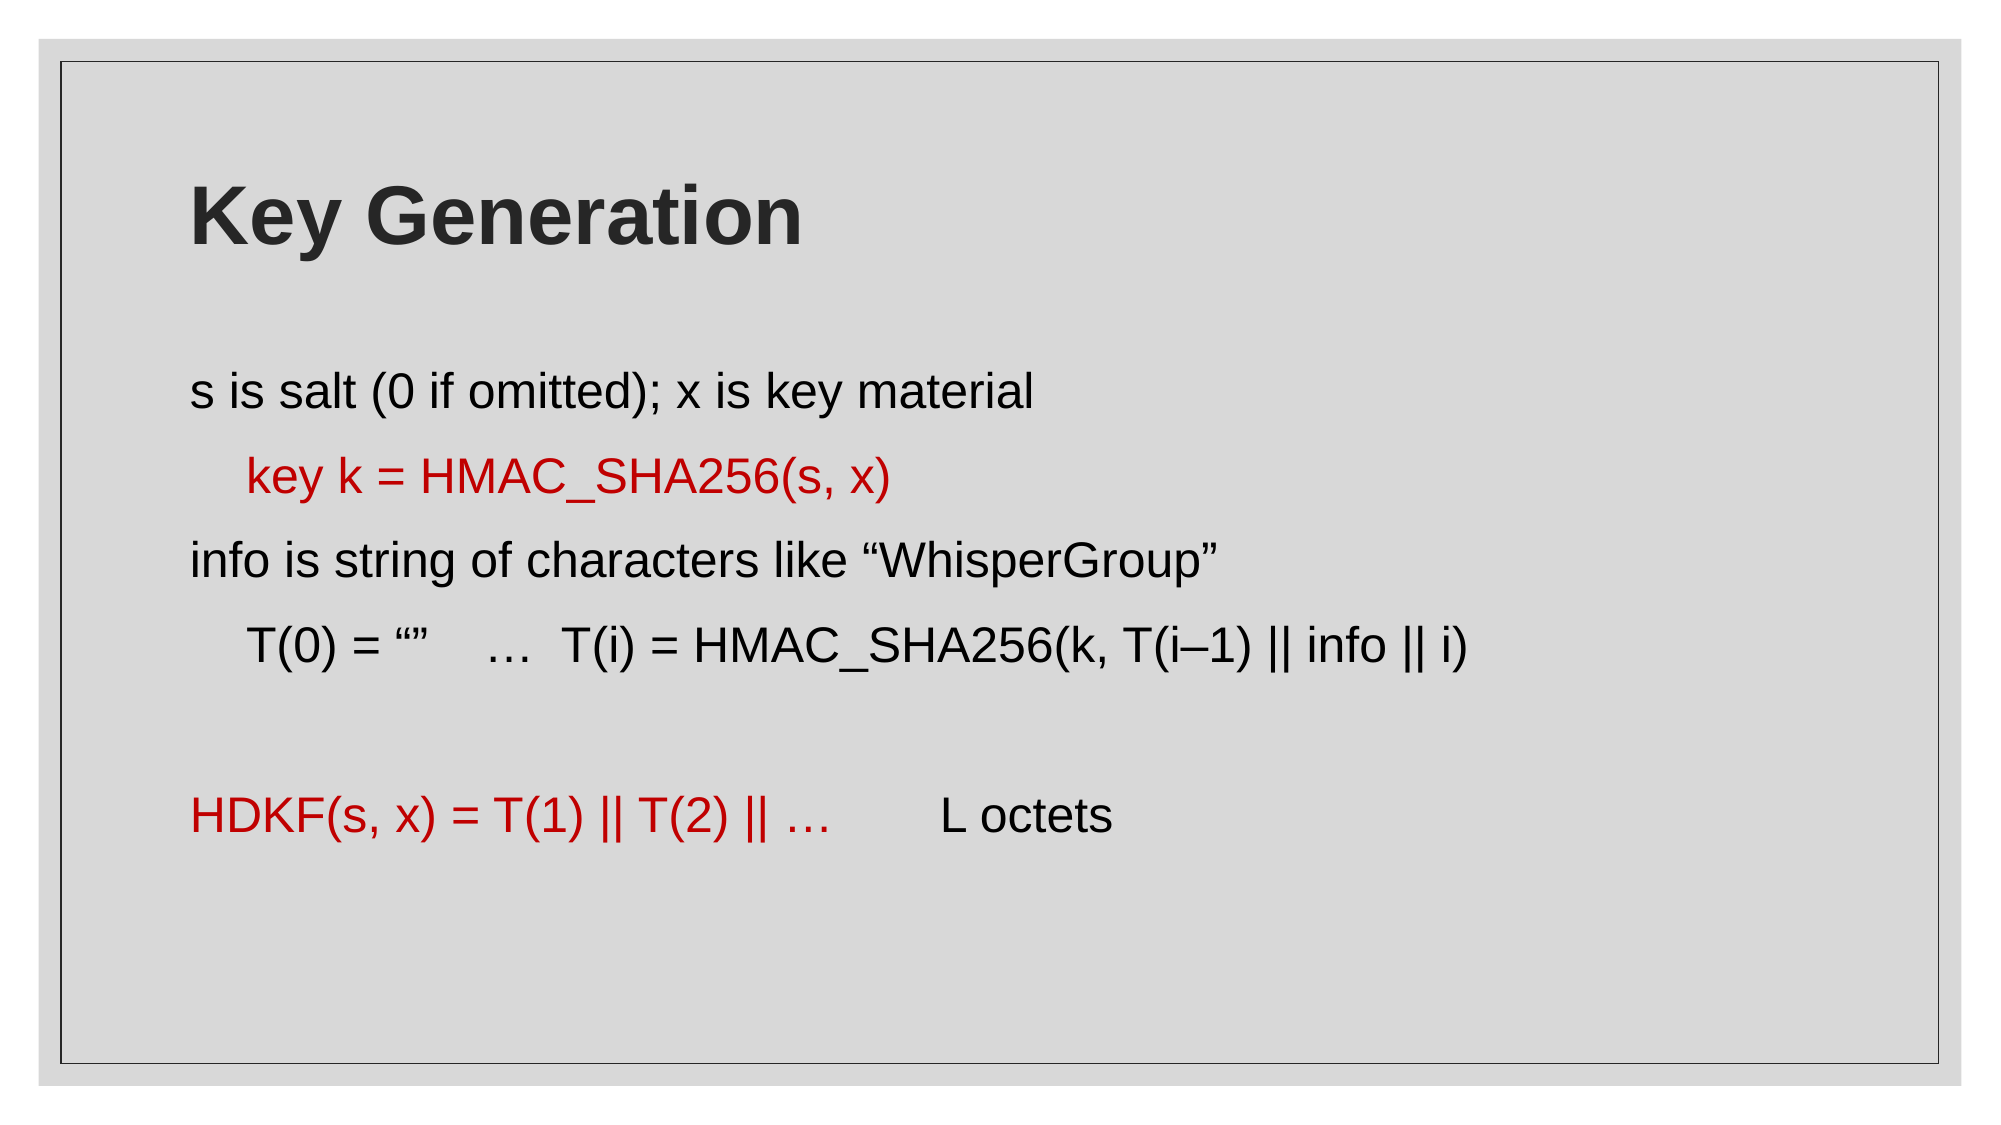

# Key Generation
s is salt (0 if omitted); x is key material
    key k = HMAC_SHA256(s, x)
info is string of characters like “WhisperGroup”
    T(0) = “”    …  T(i) = HMAC_SHA256(k, T(i–1) || info || i)

HDKF(s, x) = T(1) || T(2) || …    	L octets